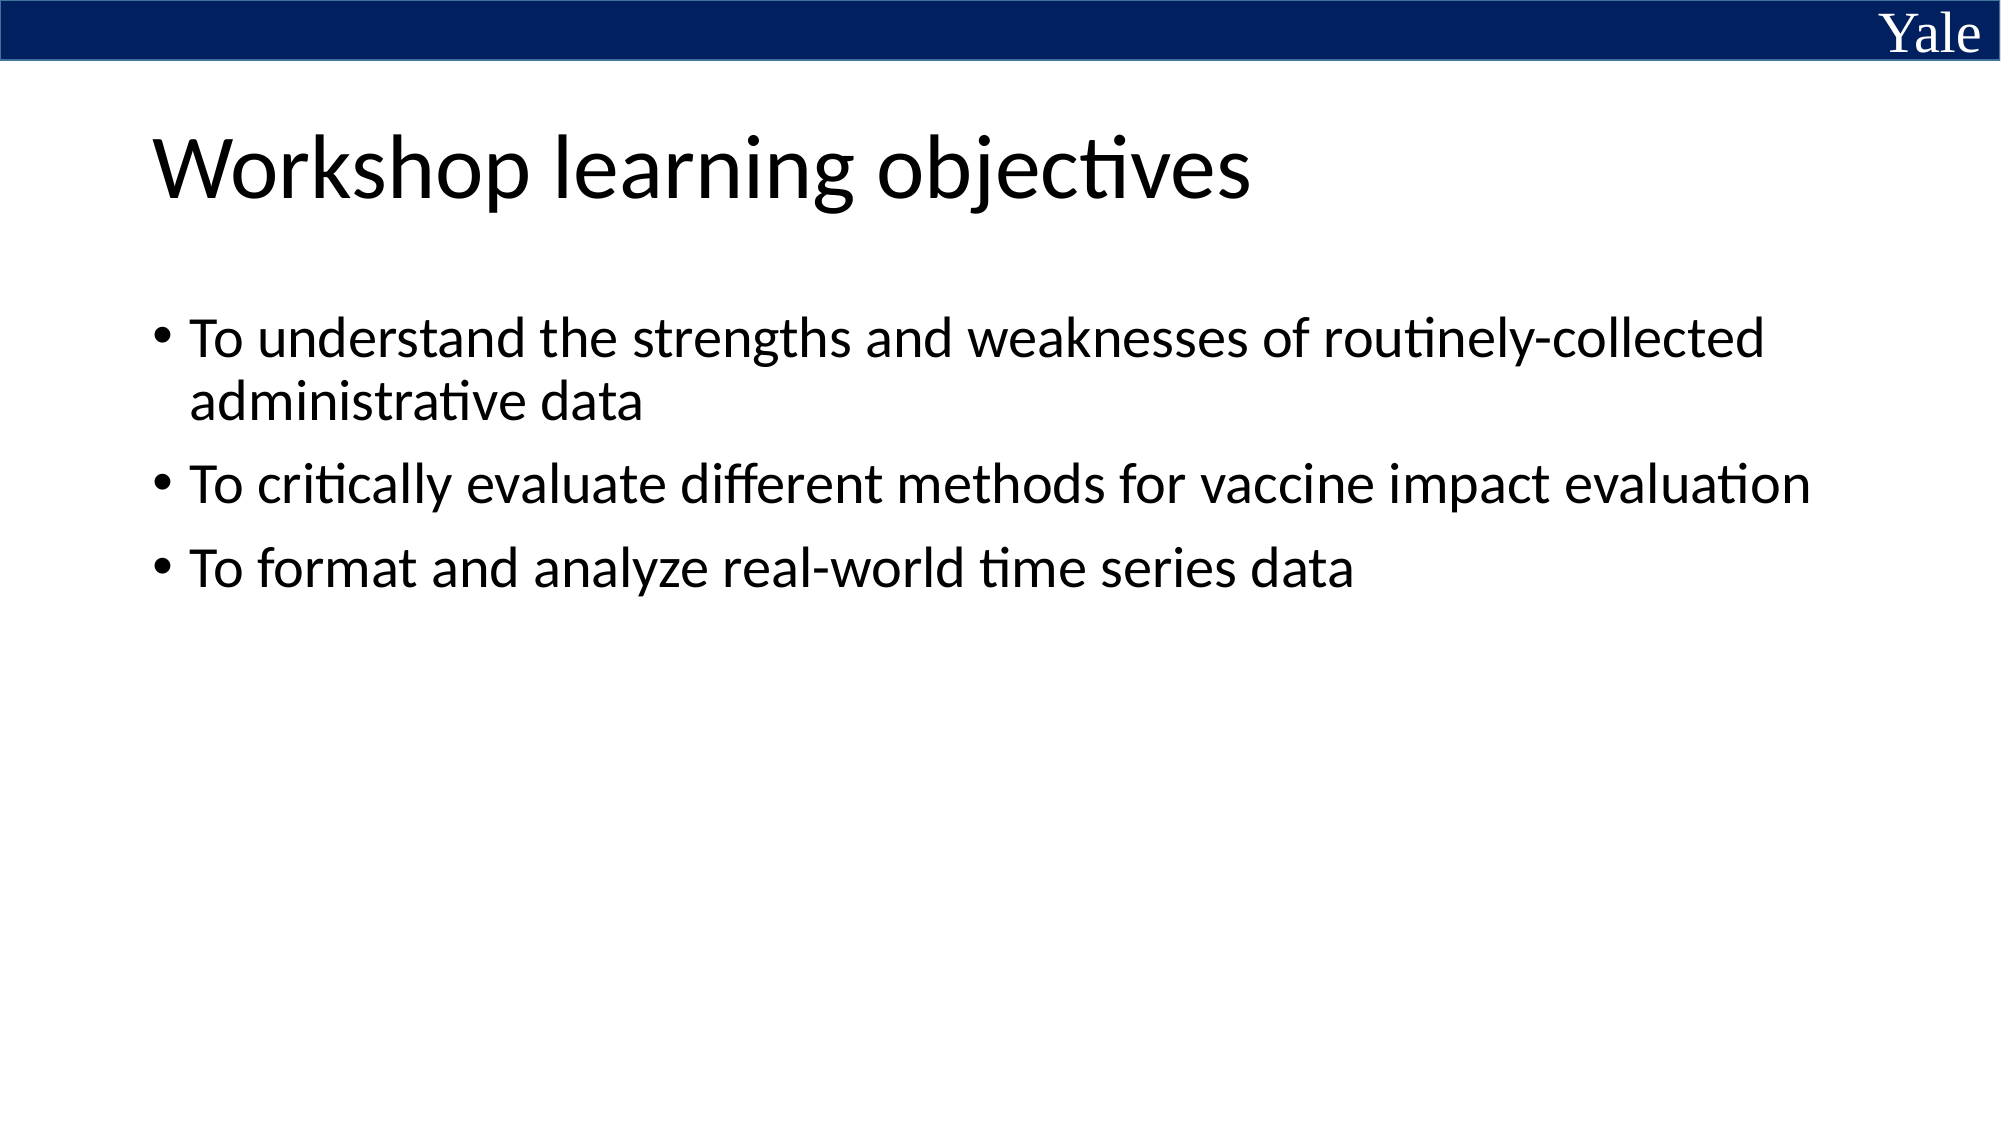

# Workshop learning objectives
To understand the strengths and weaknesses of routinely-collected administrative data
To critically evaluate different methods for vaccine impact evaluation
To format and analyze real-world time series data